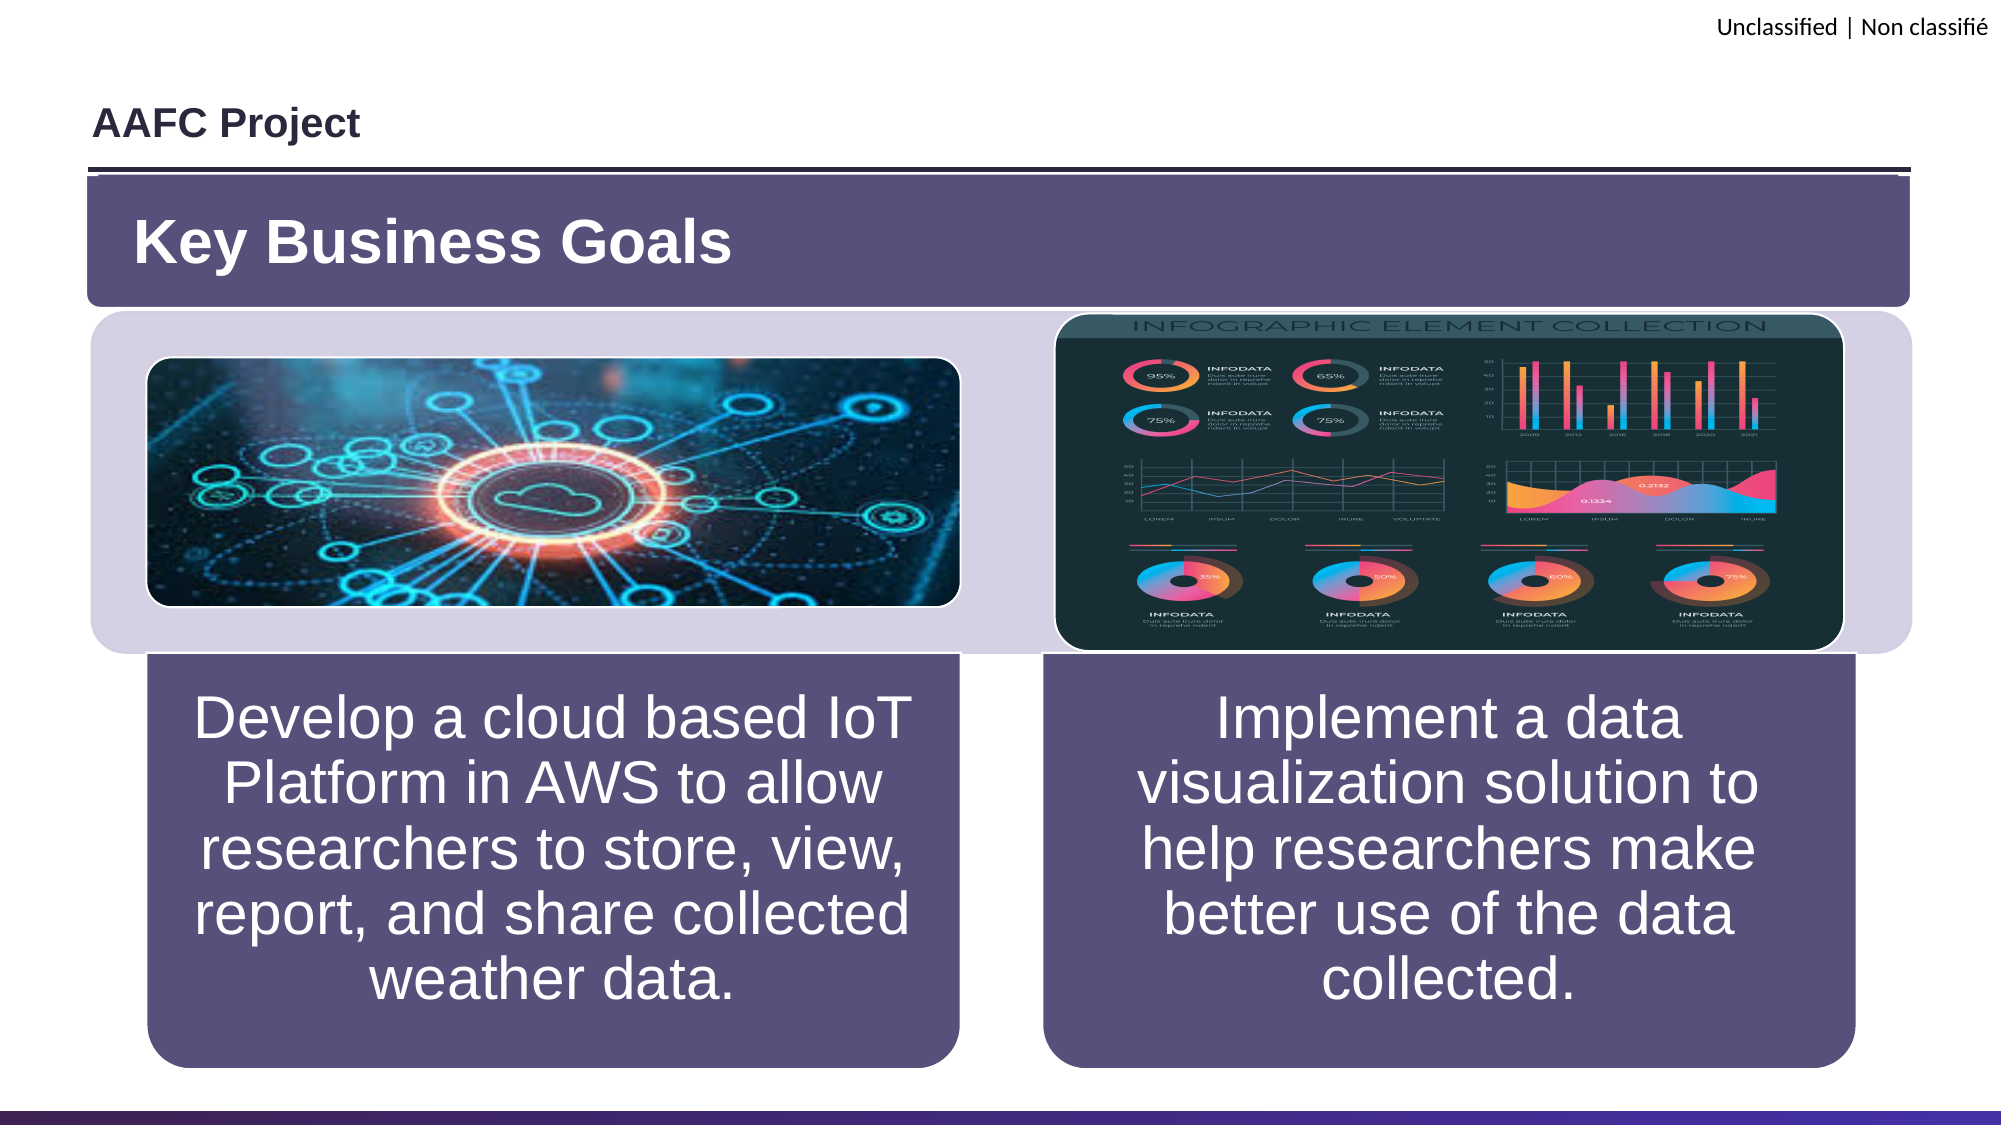

# AAFC Project

Key Business Goals
Develop a cloud based IoT Platform in AWS to allow researchers to store, view, report, and share collected weather data.
Implement a data visualization solution to help researchers make better use of the data collected.